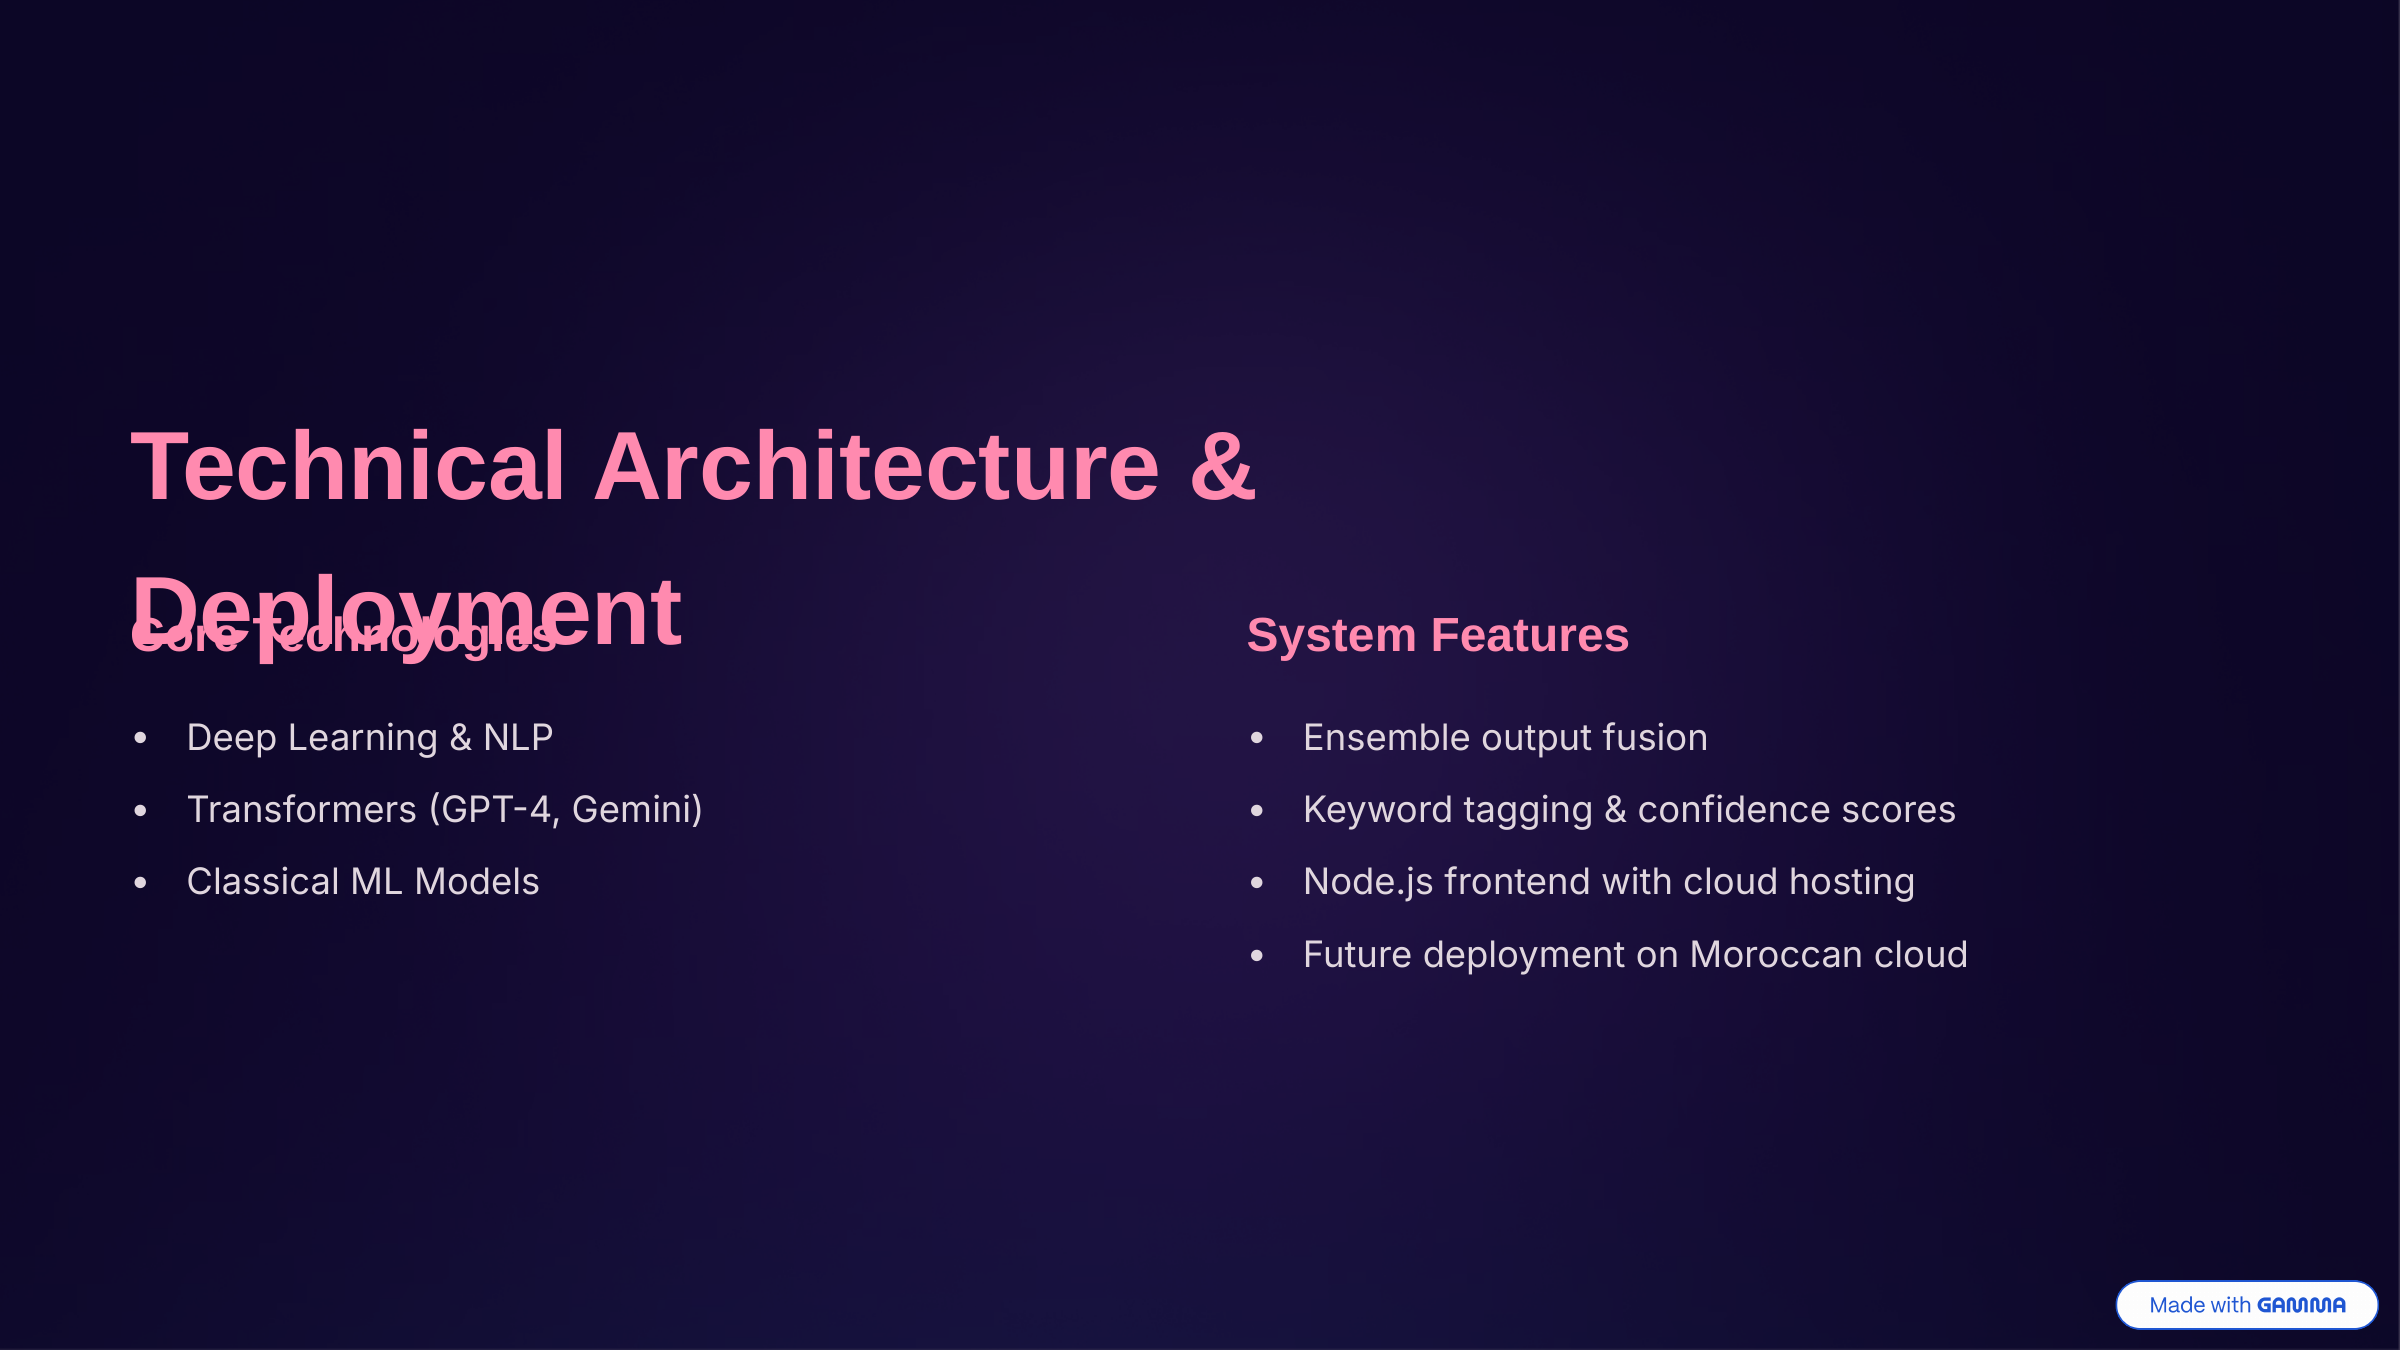

Technical Architecture & Deployment
Core Technologies
System Features
Deep Learning & NLP
Ensemble output fusion
Transformers (GPT-4, Gemini)
Keyword tagging & confidence scores
Classical ML Models
Node.js frontend with cloud hosting
Future deployment on Moroccan cloud